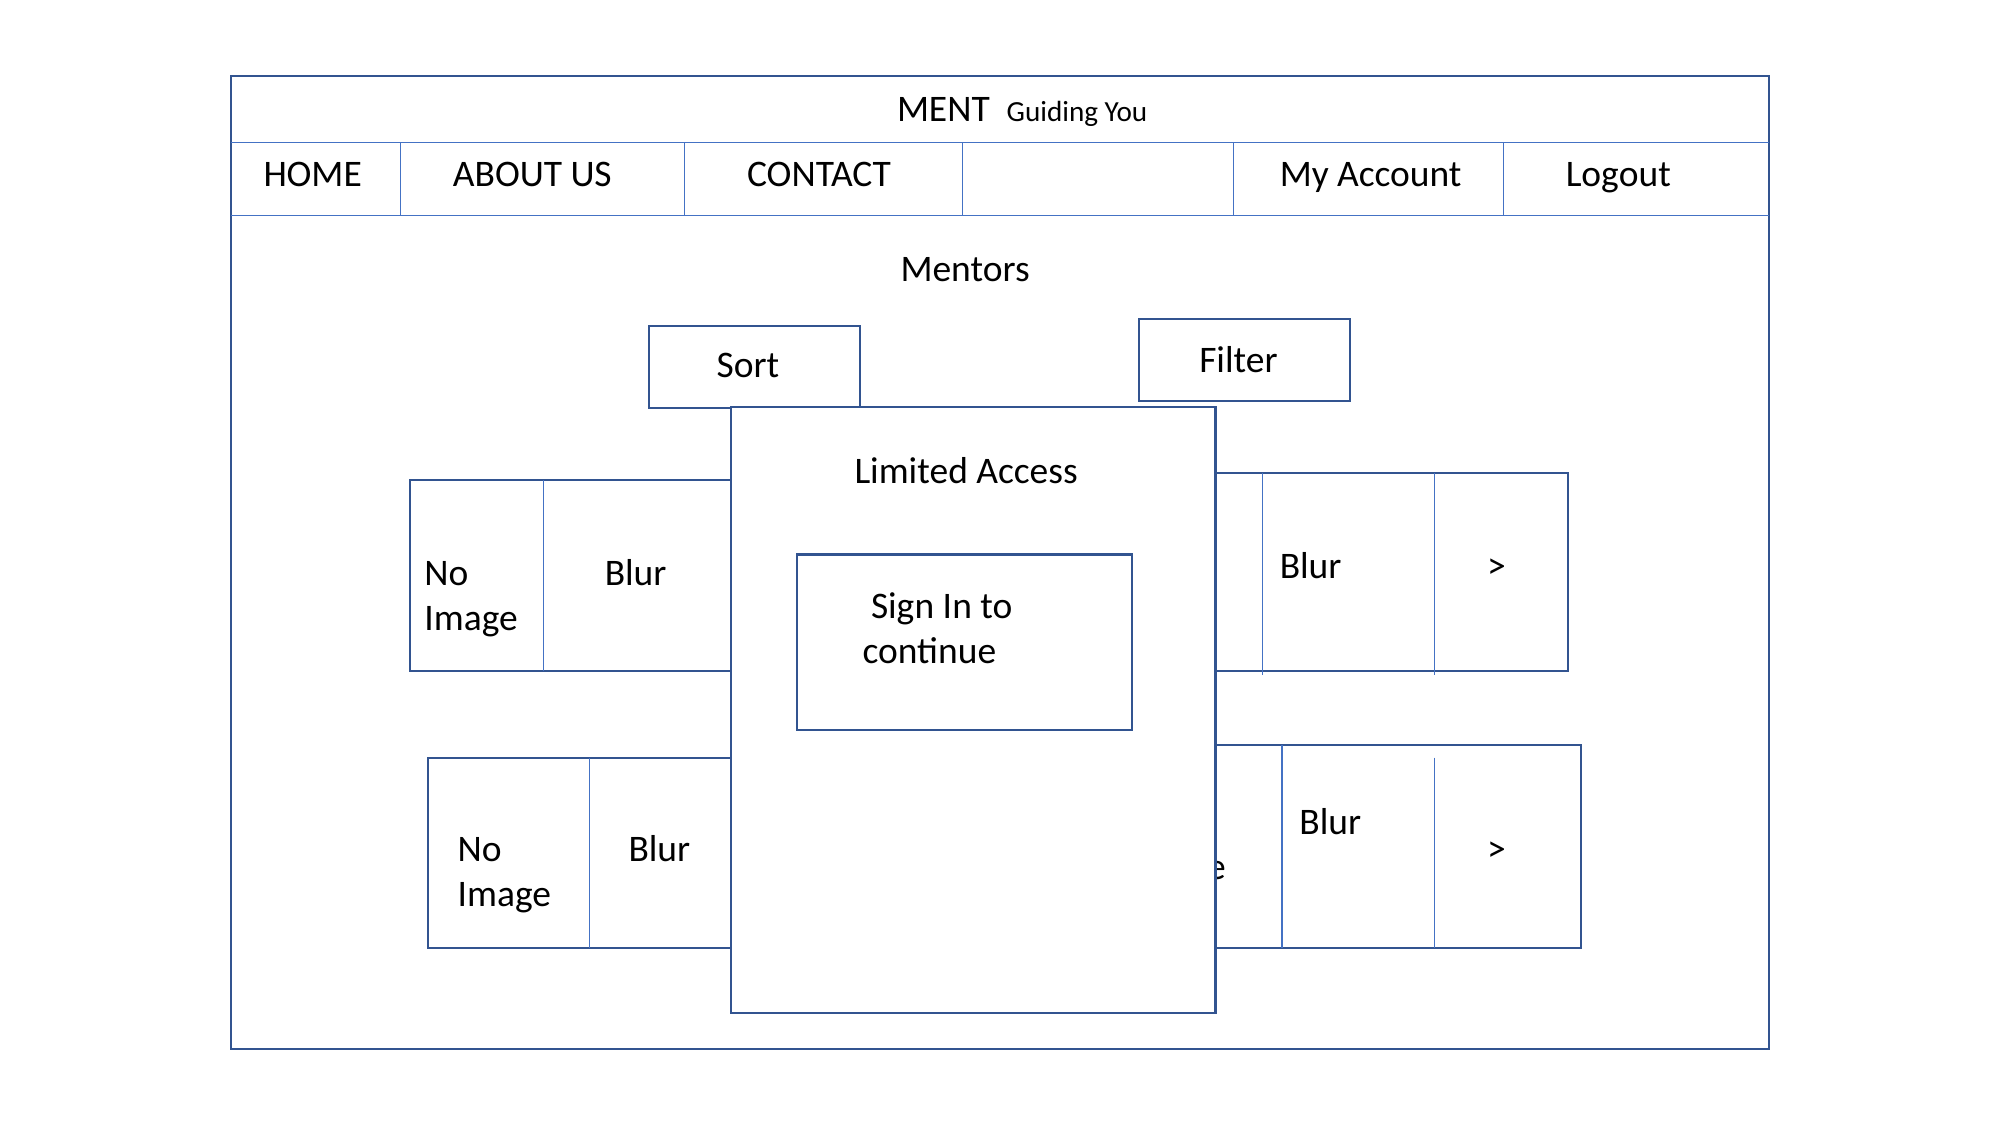

MENT  Guiding You
HOME
ABOUT US
CONTACT
My Account
   Logout
	      Mentors

Filter
  Sort

          Limited Access

No Image
Blur
>
No Image
Blur
>

 Sign In to     continue

No Image
Blur
No Image
Blur
>
>